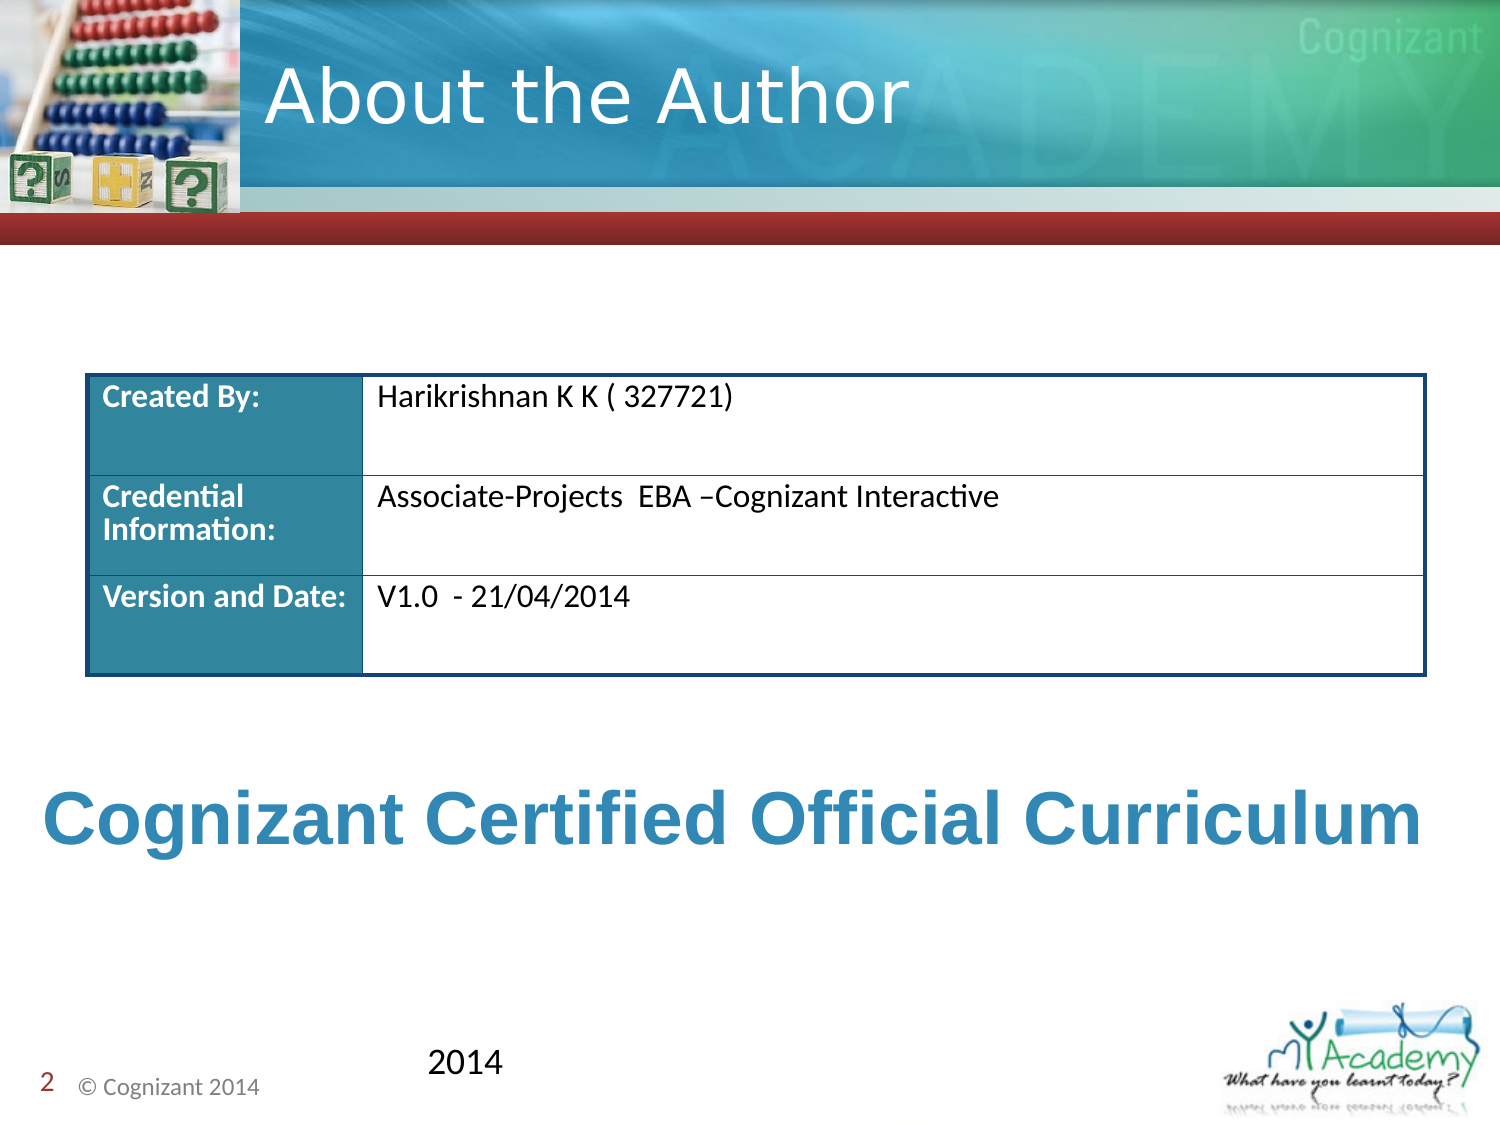

| Harikrishnan K K ( 327721) |
| --- |
| Associate-Projects EBA –Cognizant Interactive |
| V1.0 - 21/04/2014 |
2014
2